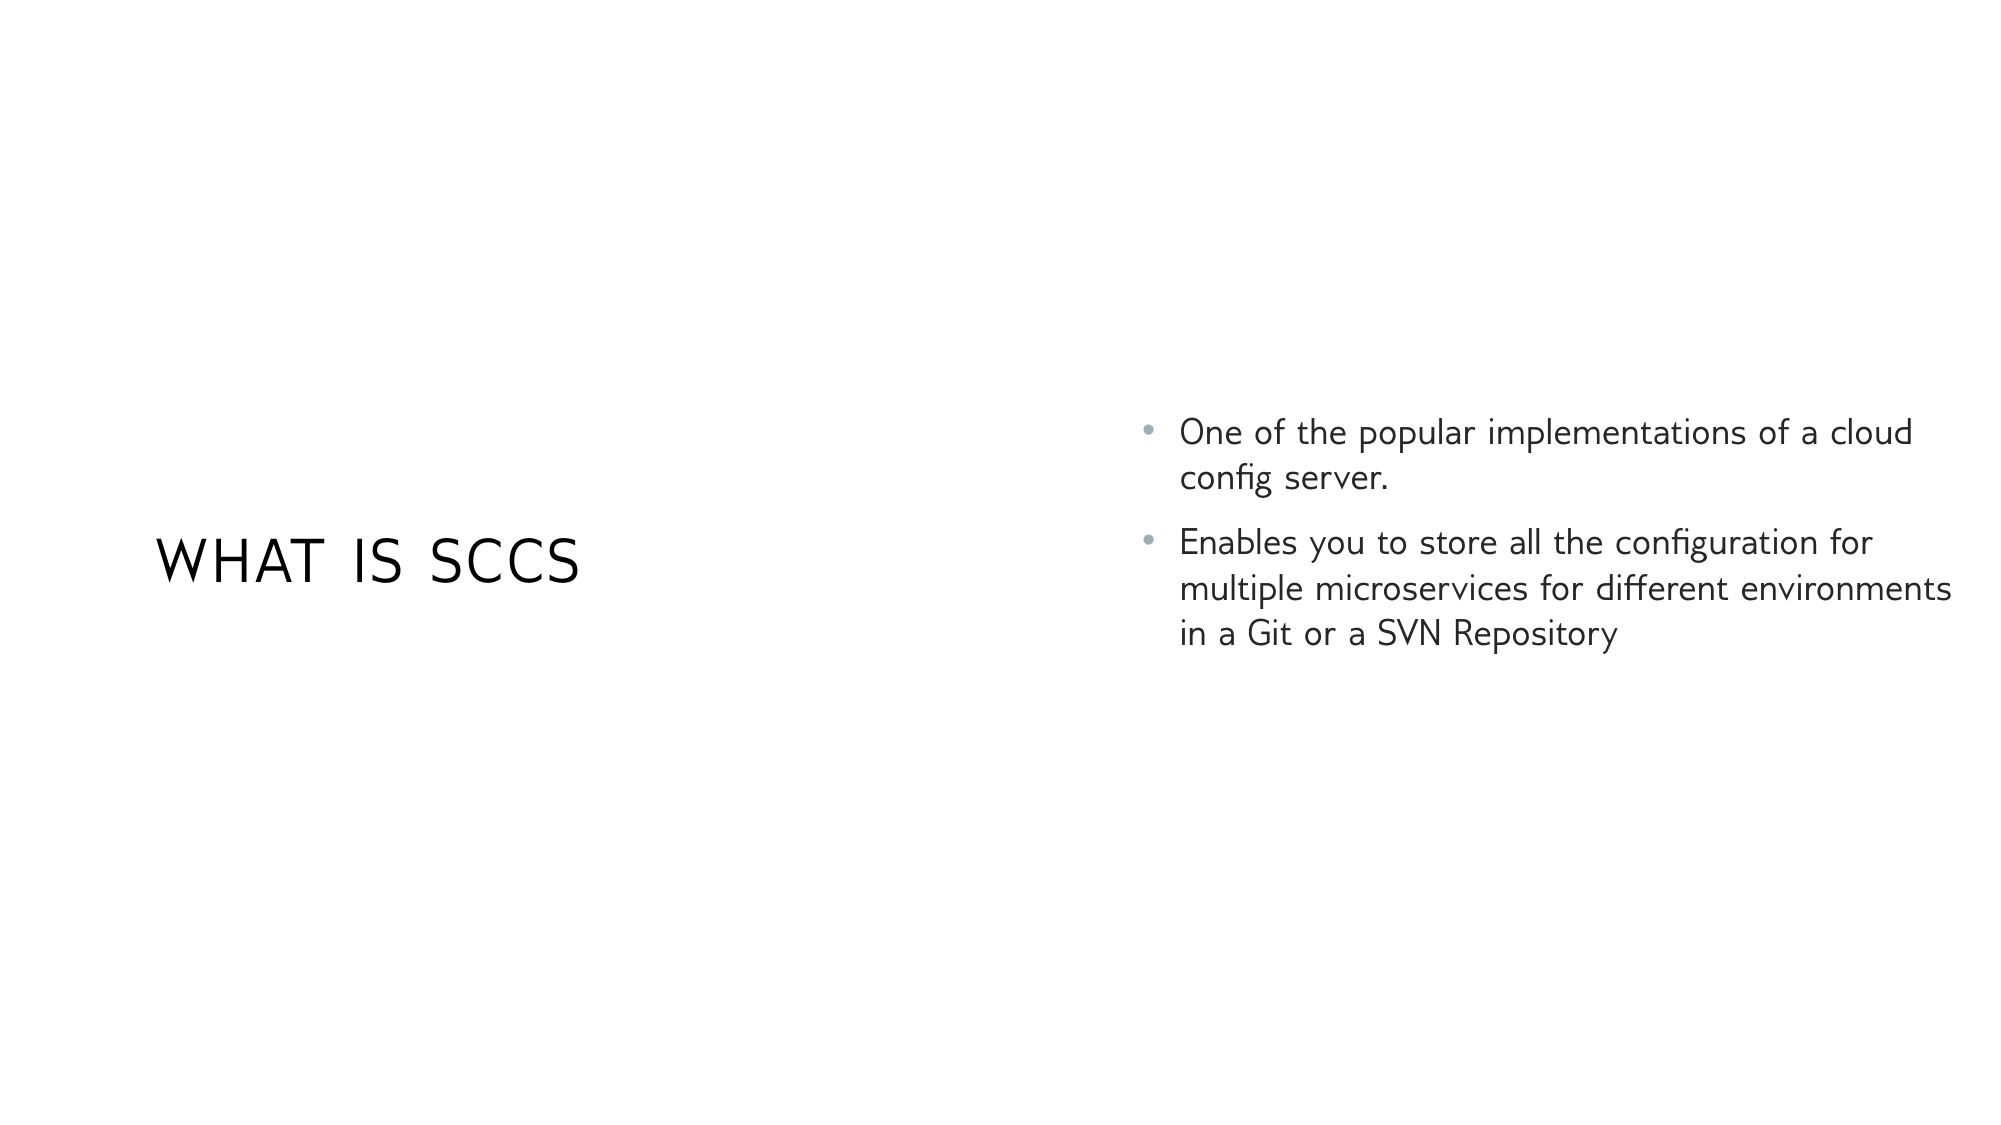

One of the popular implementations of a cloud config server.
Enables you to store all the configuration for multiple microservices for different environments in a Git or a SVN Repository

What is SCCS